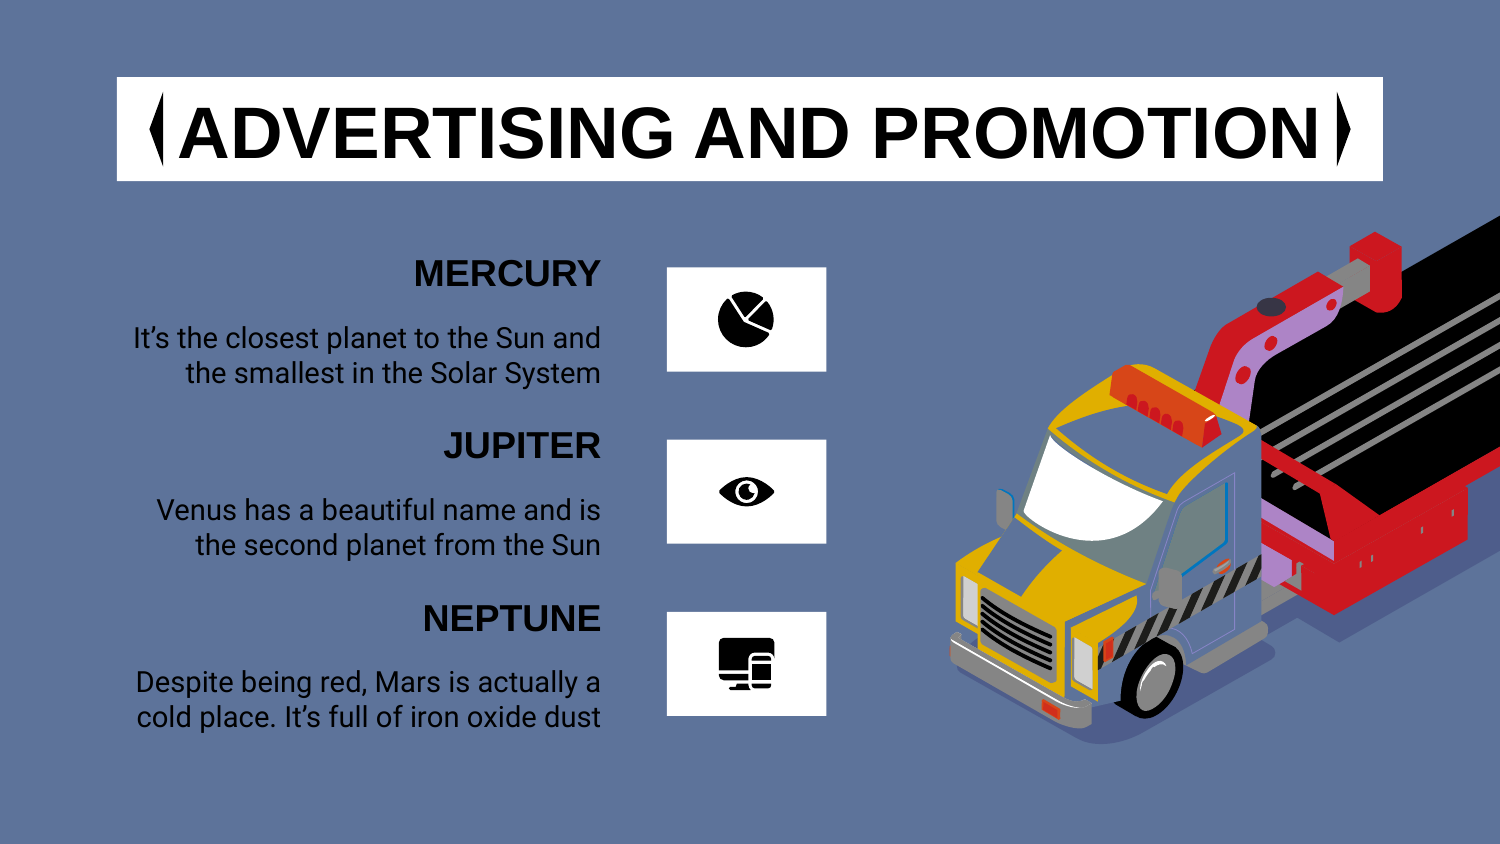

# ADVERTISING AND PROMOTION

MERCURY

It’s the closest planet to the Sun and the smallest in the Solar System
JUPITER

Venus has a beautiful name and is the second planet from the Sun
NEPTUNE

Despite being red, Mars is actually a cold place. It’s full of iron oxide dust